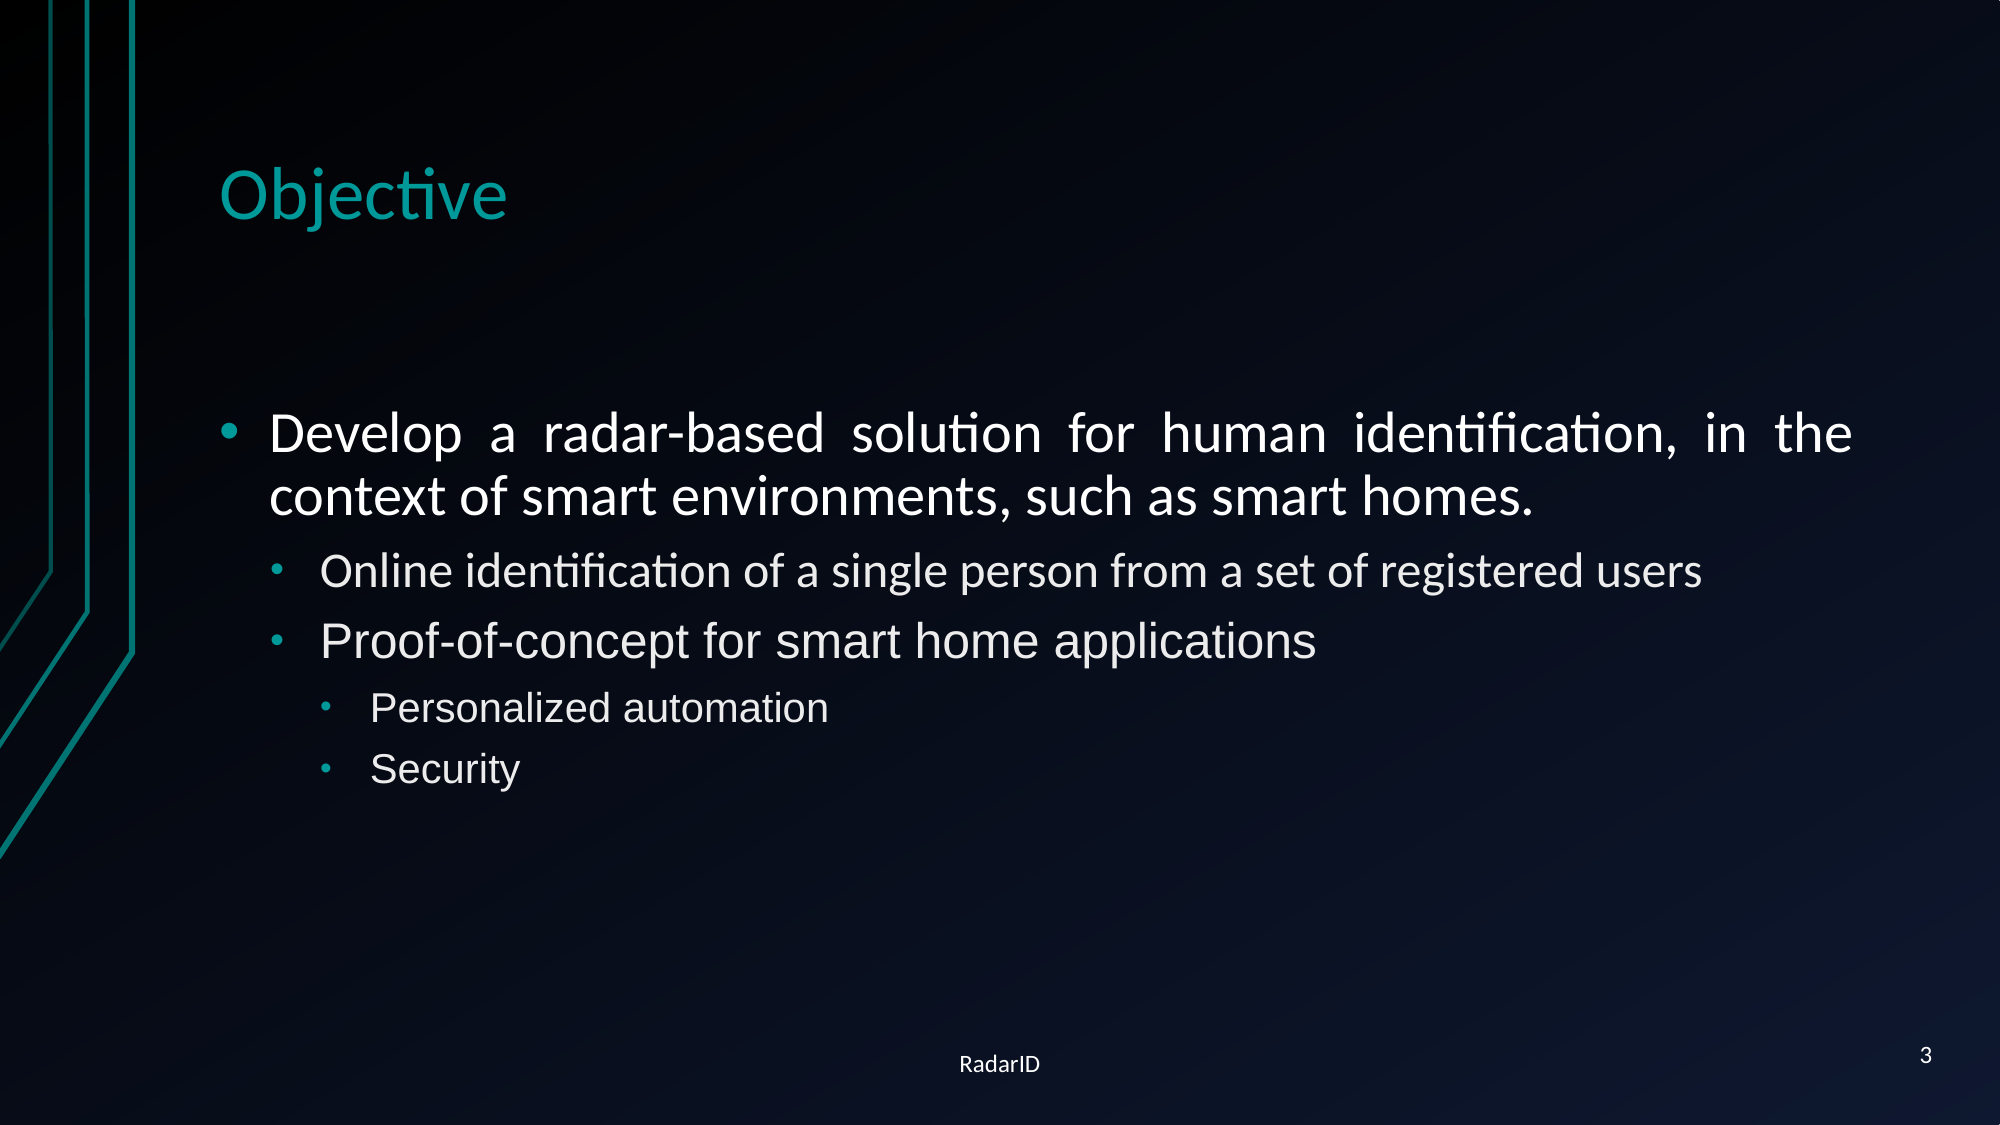

# Objective
Develop a radar-based solution for human identification, in the context of smart environments, such as smart homes.
Online identification of a single person from a set of registered users
Proof-of-concept for smart home applications
Personalized automation
Security
3
RadarID